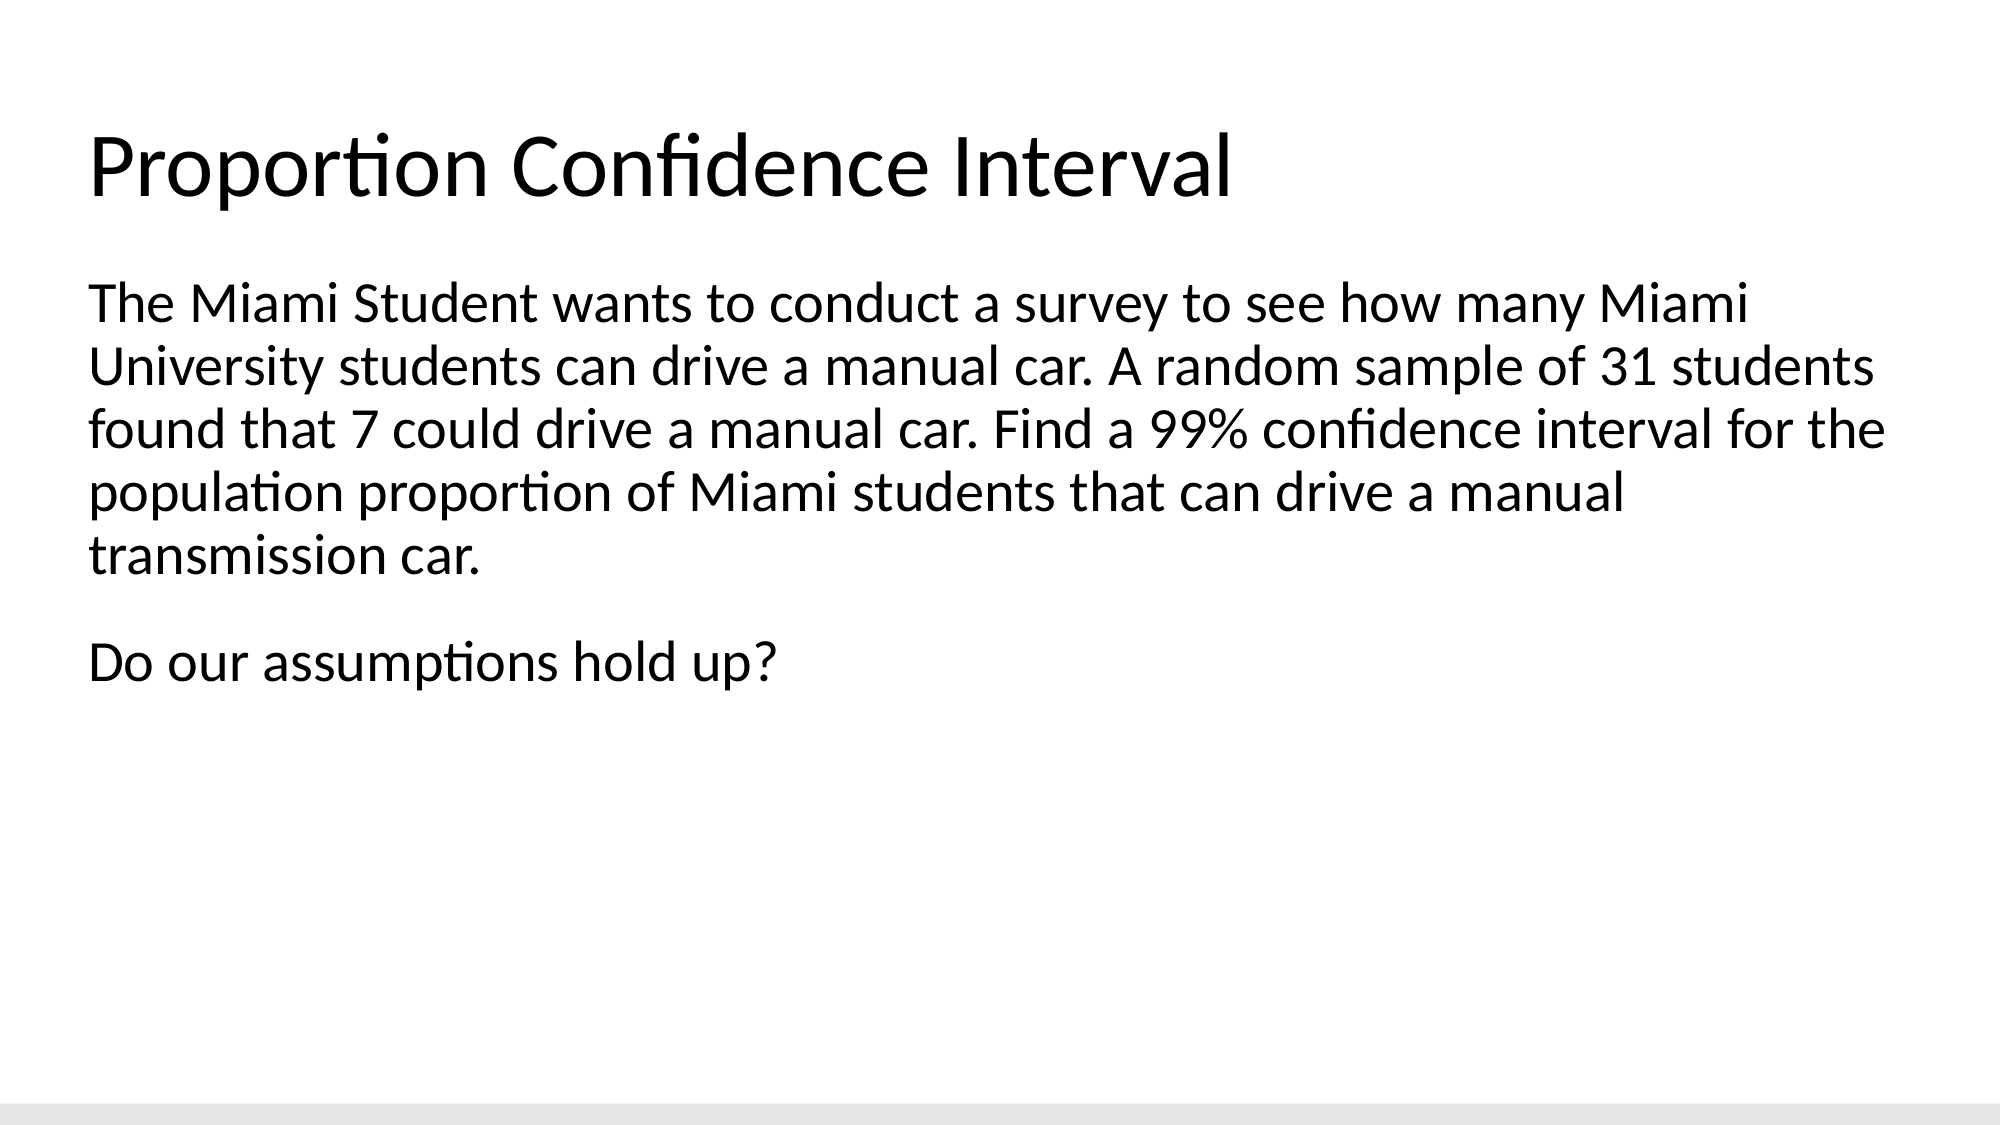

# Proportion Confidence Interval
The Miami Student wants to conduct a survey to see how many Miami University students can drive a manual car. A random sample of 31 students found that 7 could drive a manual car. Find a 99% confidence interval for the population proportion of Miami students that can drive a manual transmission car.
Do our assumptions hold up?